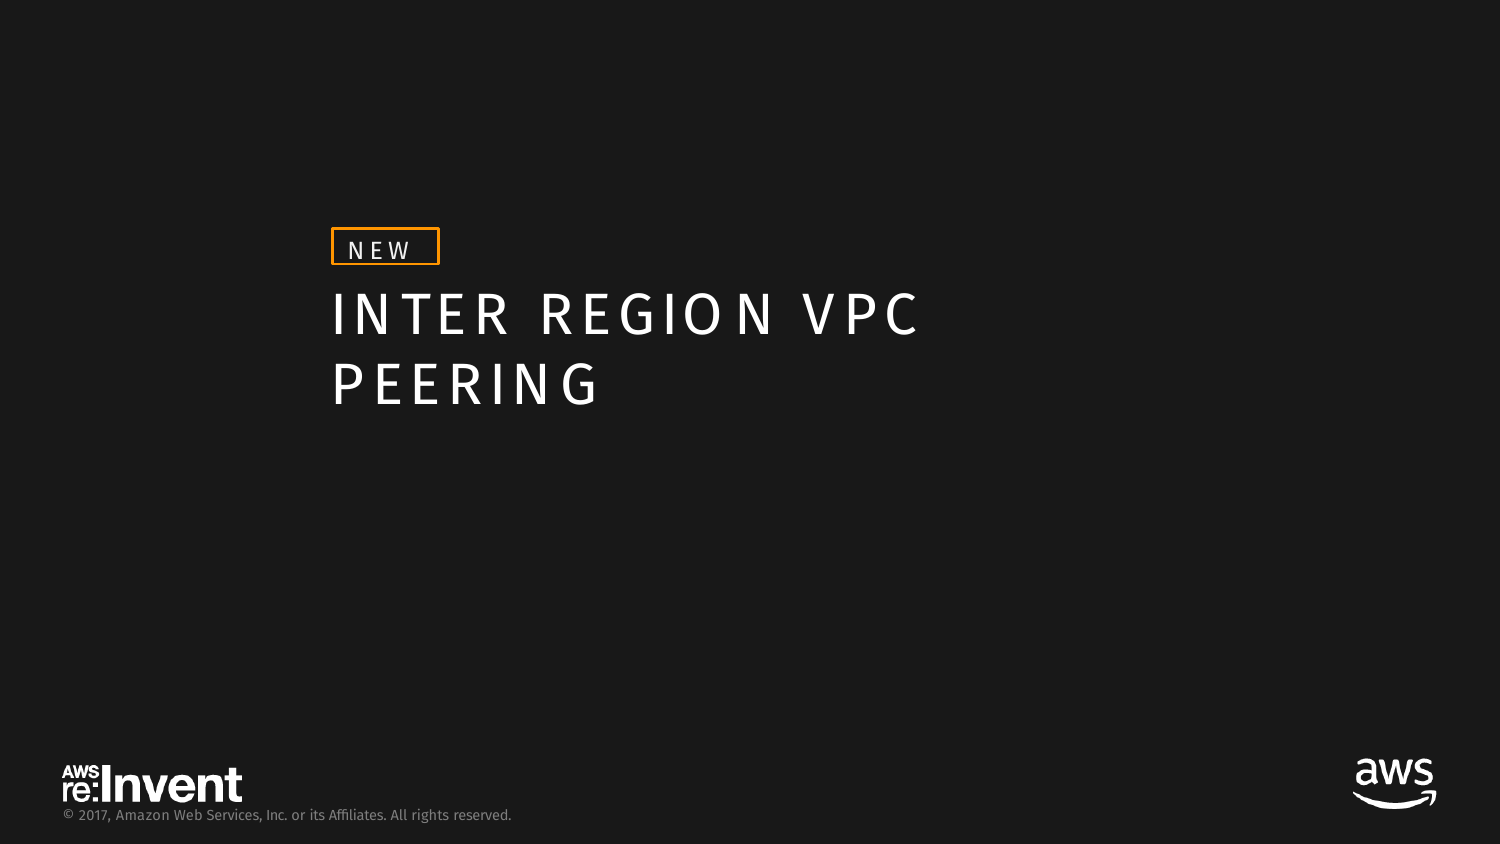

NEW
# INTER	REGION	VPC	PEERING
© 2017, Amazon Web Services, Inc. or its Affiliates. All rights reserved.